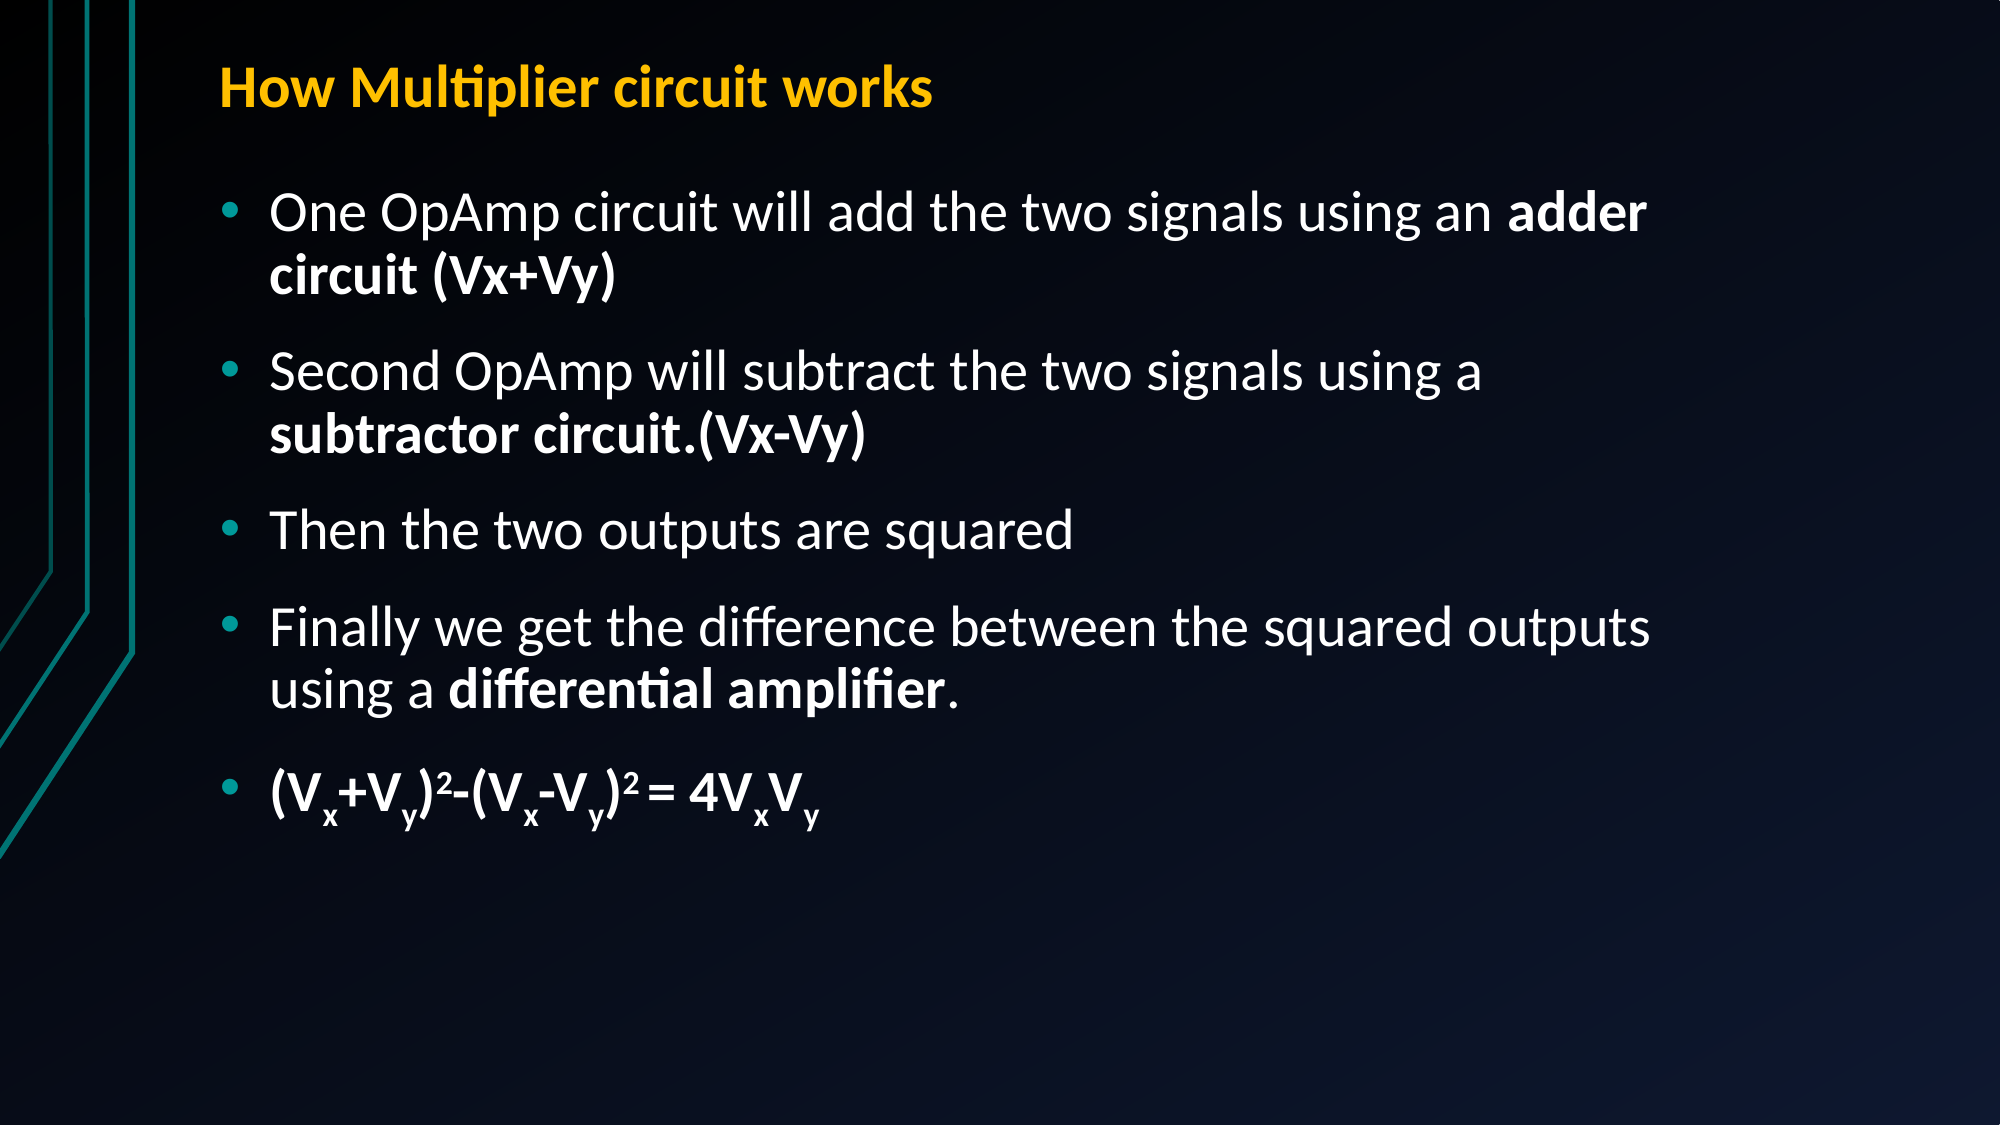

# How Multiplier circuit works
One OpAmp circuit will add the two signals using an adder circuit (Vx+Vy)
Second OpAmp will subtract the two signals using a subtractor circuit.(Vx-Vy)
Then the two outputs are squared
Finally we get the difference between the squared outputs  using a differential amplifier.
(Vx+Vy)2-(Vx-Vy)2 = 4VxVy